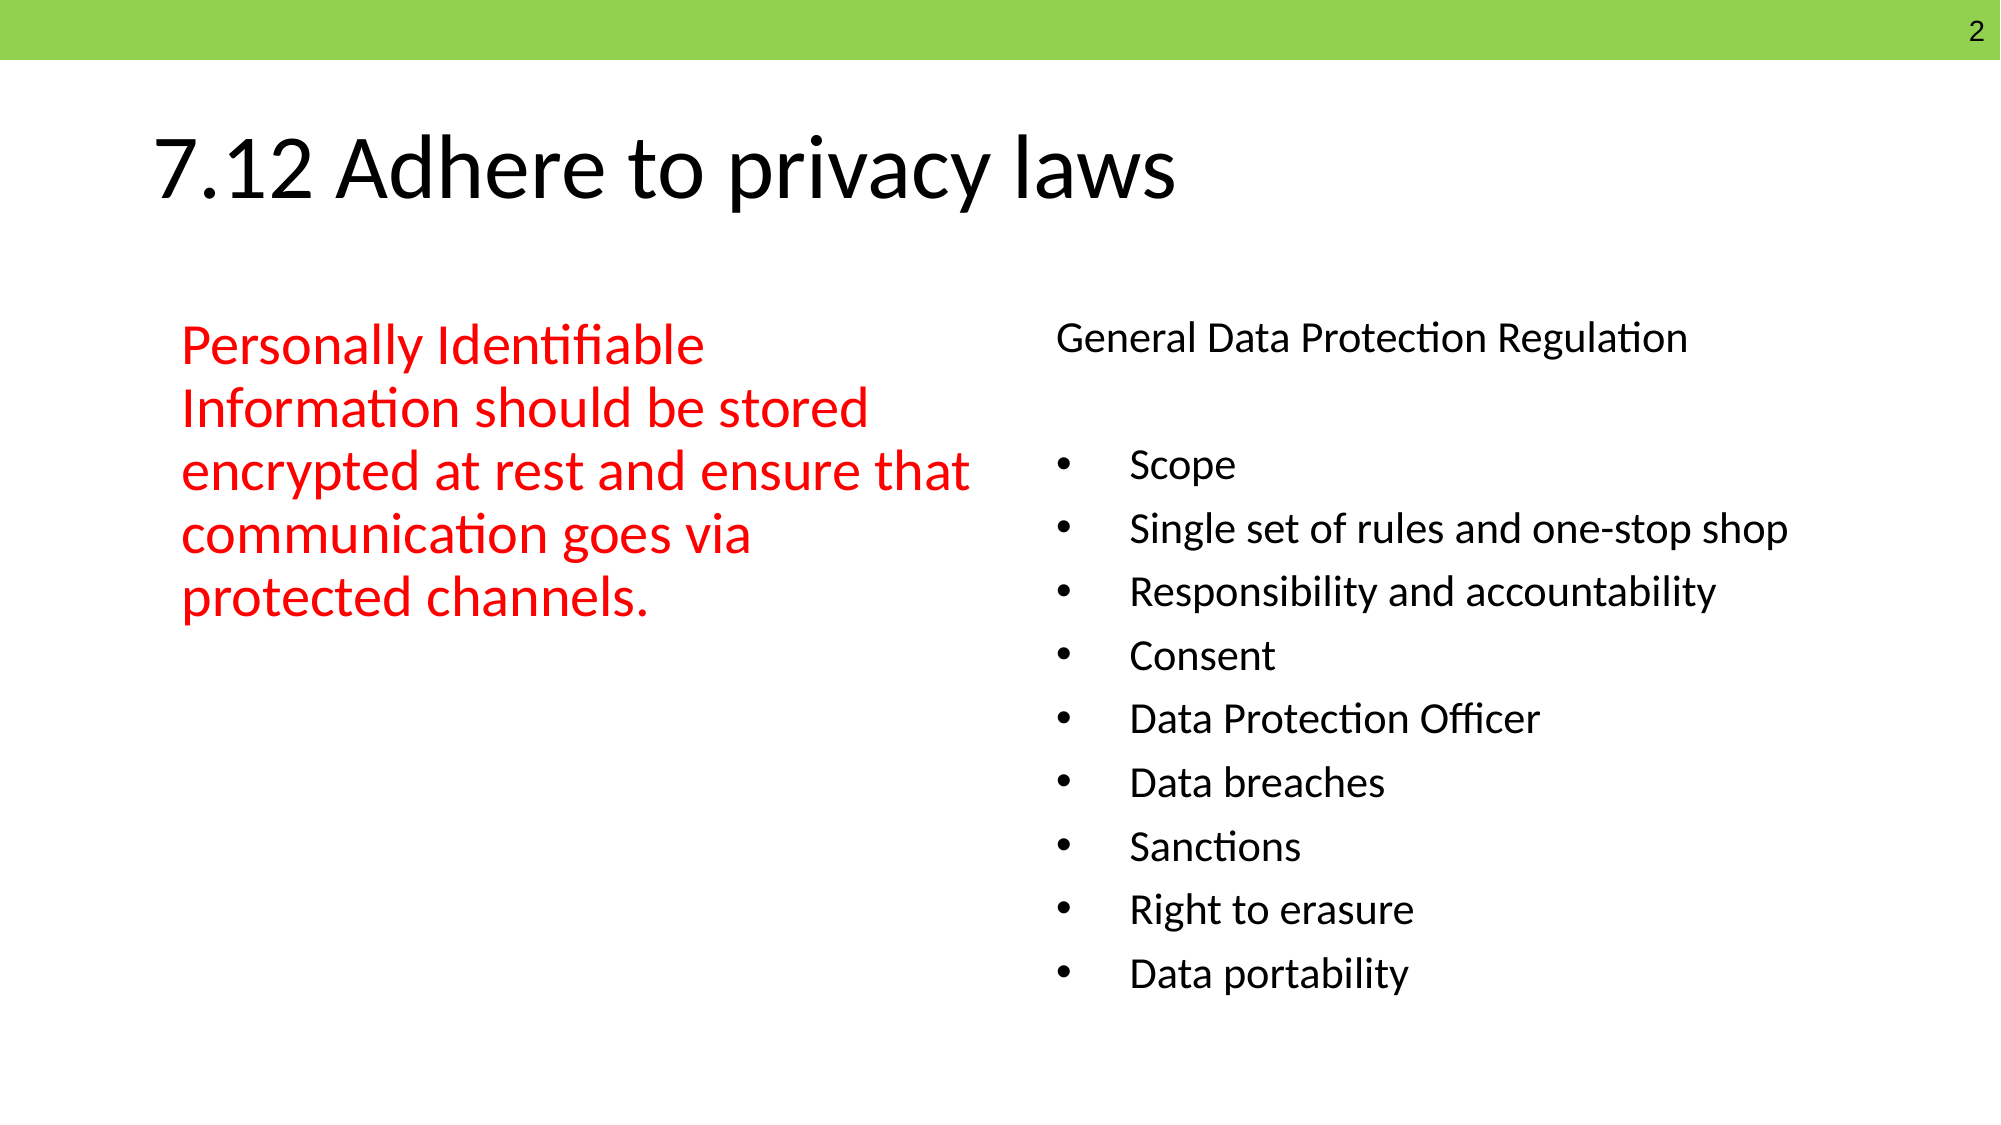

# 7.12 Adhere to privacy laws
Personally Identifiable Information should be stored encrypted at rest and ensure that communication goes via protected channels.
General Data Protection Regulation

Scope
Single set of rules and one-stop shop
Responsibility and accountability
Consent
Data Protection Officer
Data breaches
Sanctions
Right to erasure
Data portability